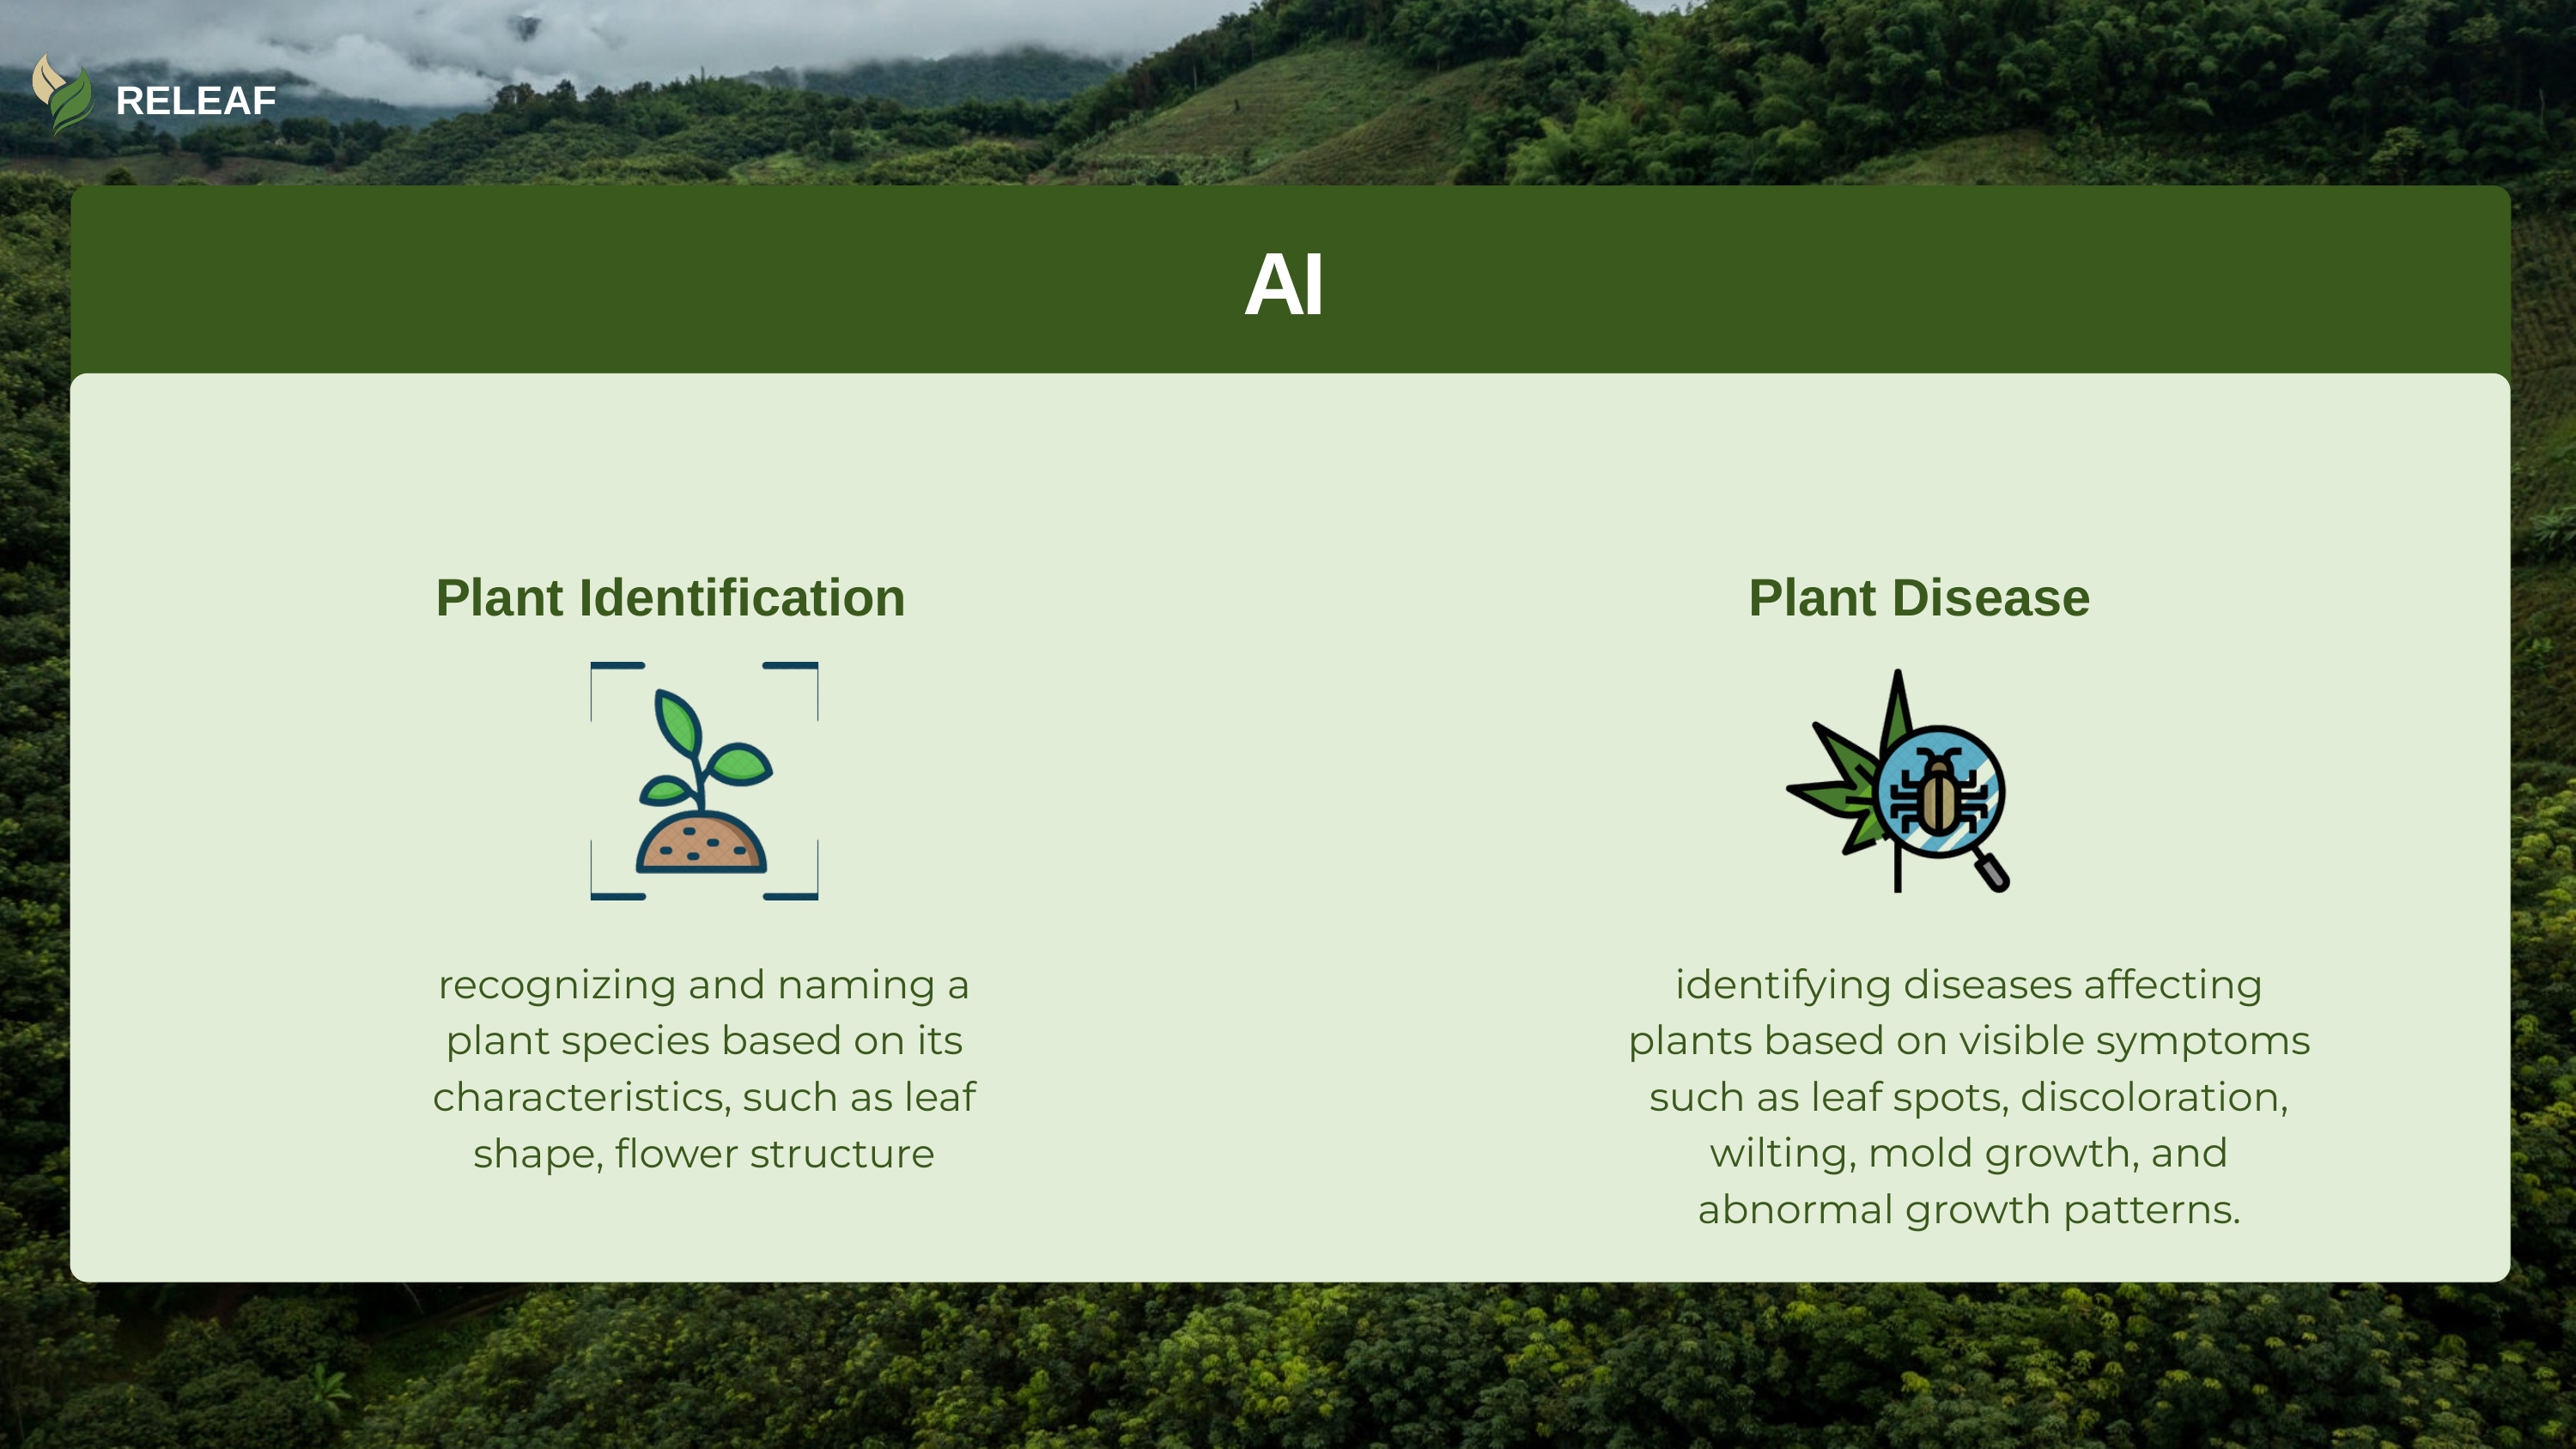

RELEAF

AI

Plant Identification

Plant Disease

recognizing and naming a plant species based on its characteristics, such as leaf shape, flower structure
identifying diseases affecting plants based on visible symptoms such as leaf spots, discoloration, wilting, mold growth, and abnormal growth patterns.